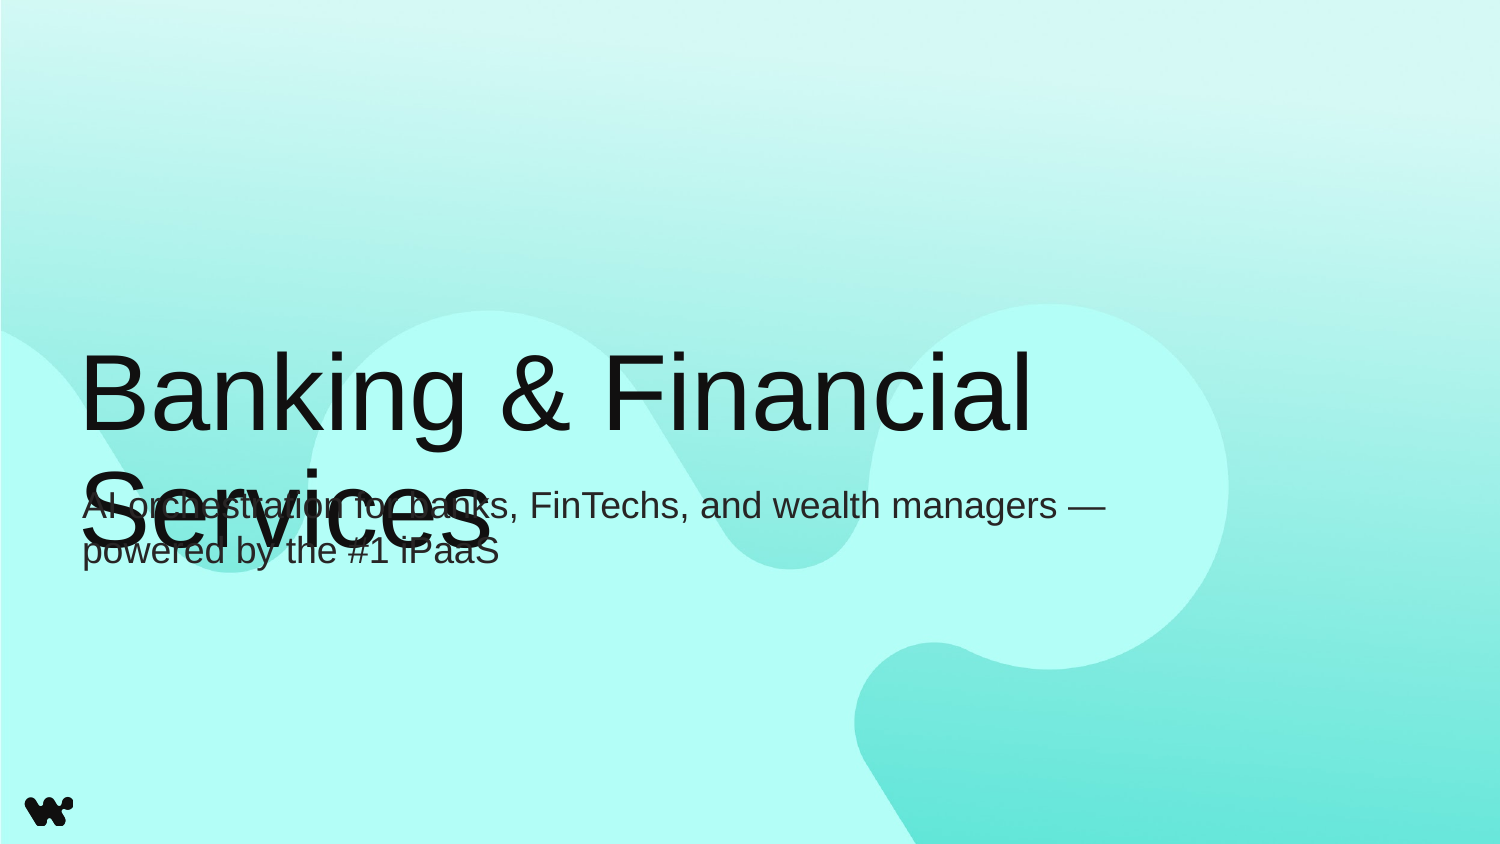

# Banking & Financial Services
AI orchestration for banks, FinTechs, and wealth managers — powered by the #1 iPaaS